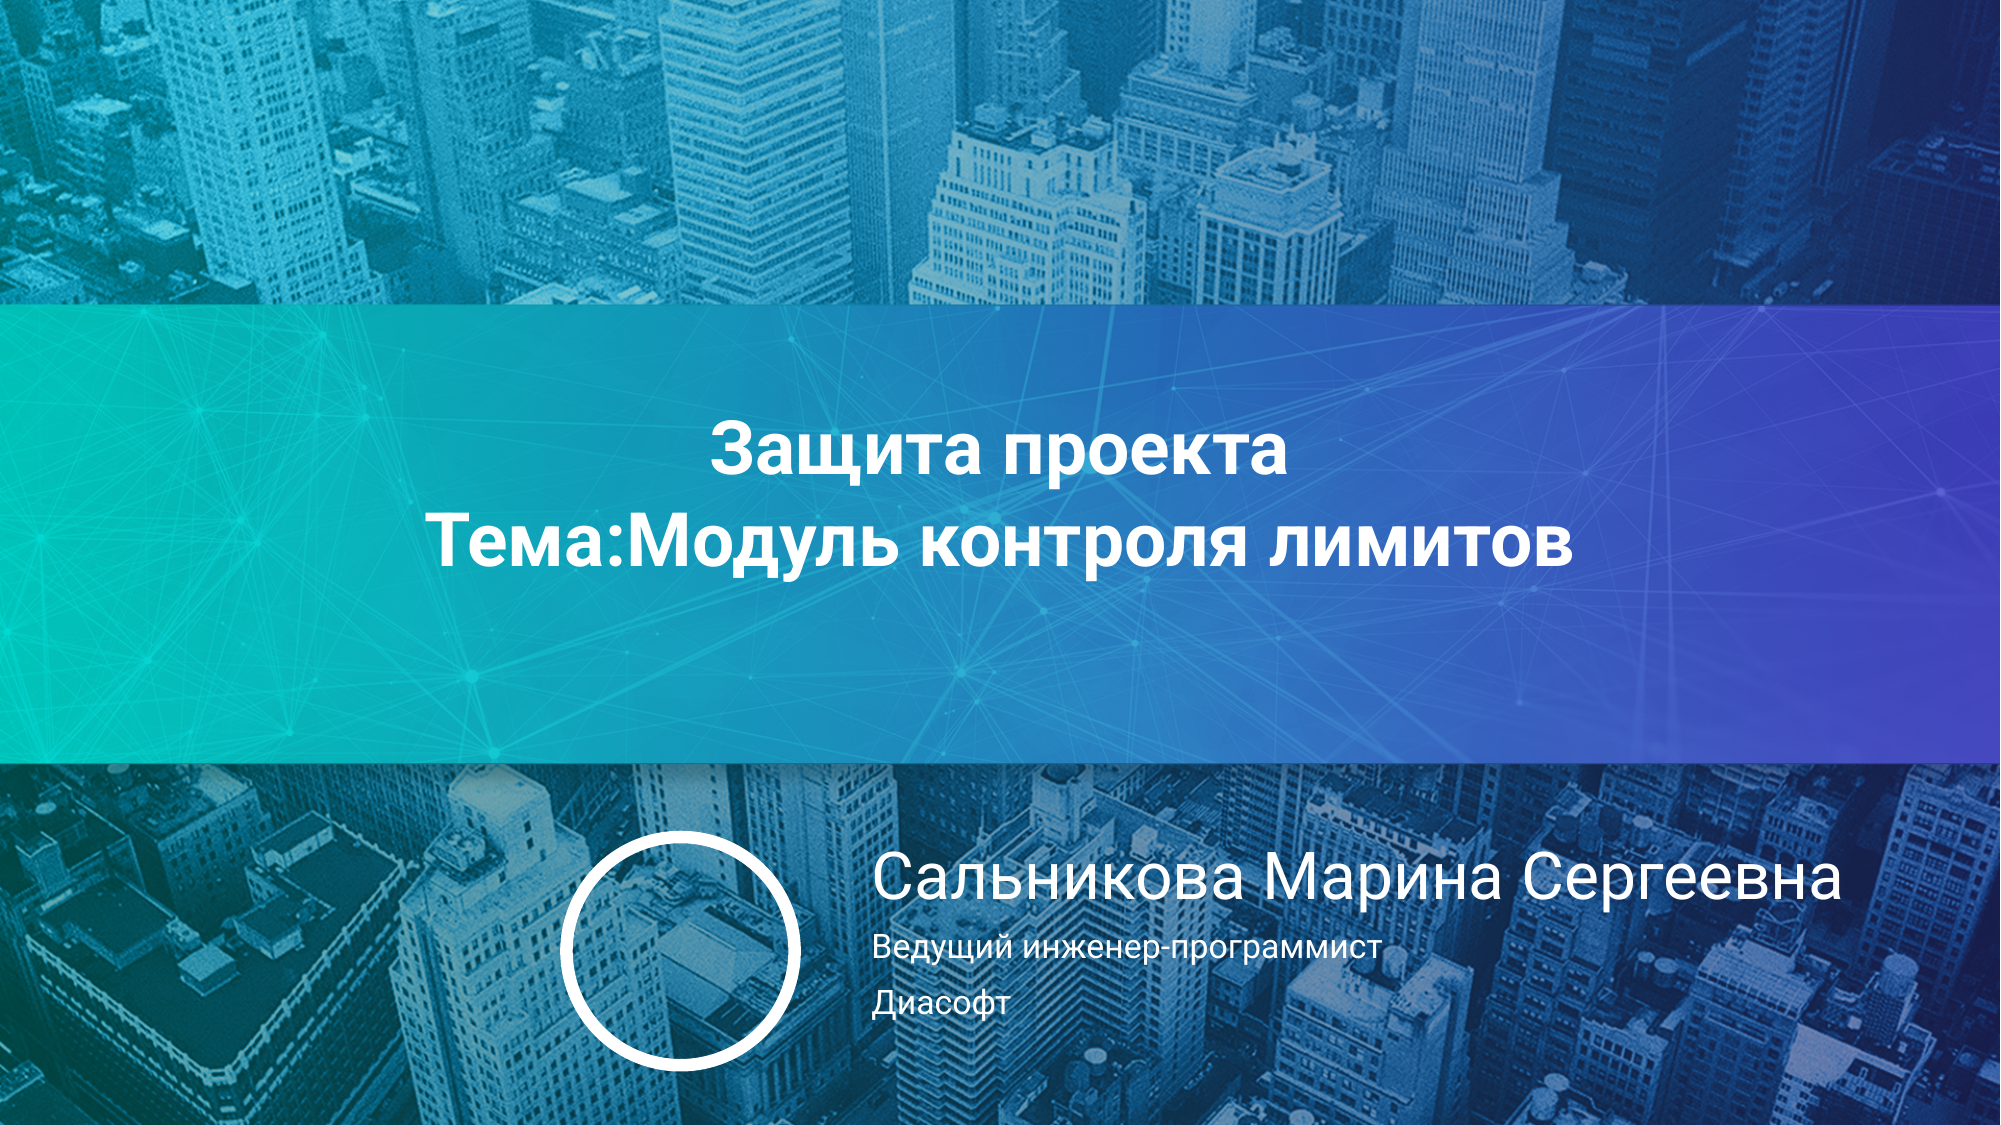

Защита проекта
Тема:Модуль контроля лимитов

Сальникова Марина Сергеевна

Ведущий инженер-программист
Диасофт